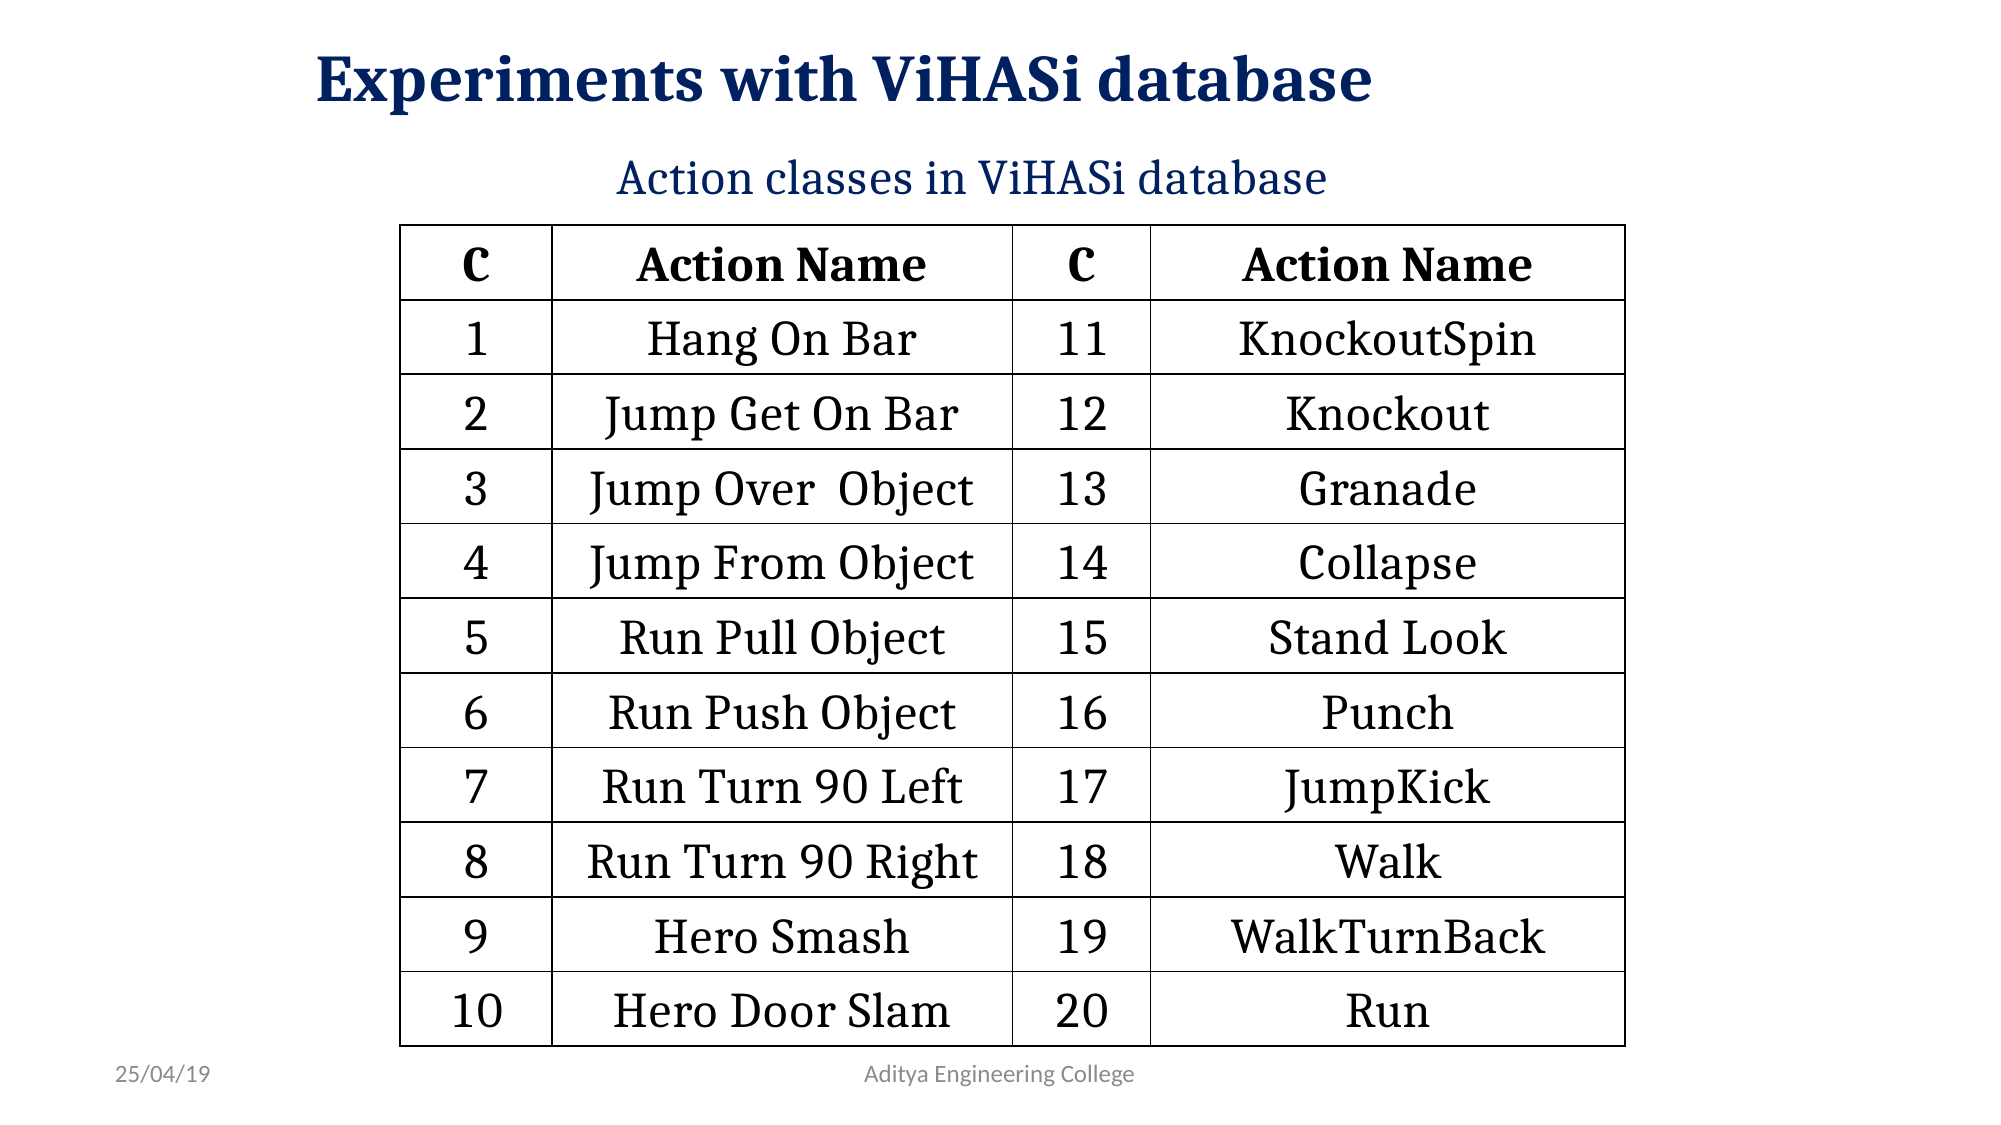

# Experiments with ViHASi database
    Action classes in ViHASi database
| C | Action Name | C | Action Name |
| --- | --- | --- | --- |
| 1 | Hang On Bar | 11 | KnockoutSpin |
| 2 | Jump Get On Bar | 12 | Knockout |
| 3 | Jump Over Object | 13 | Granade |
| 4 | Jump From Object | 14 | Collapse |
| 5 | Run Pull Object | 15 | Stand Look |
| 6 | Run Push Object | 16 | Punch |
| 7 | Run Turn 90 Left | 17 | JumpKick |
| 8 | Run Turn 90 Right | 18 | Walk |
| 9 | Hero Smash | 19 | WalkTurnBack |
| 10 | Hero Door Slam | 20 | Run |
25/04/19
Aditya Engineering College